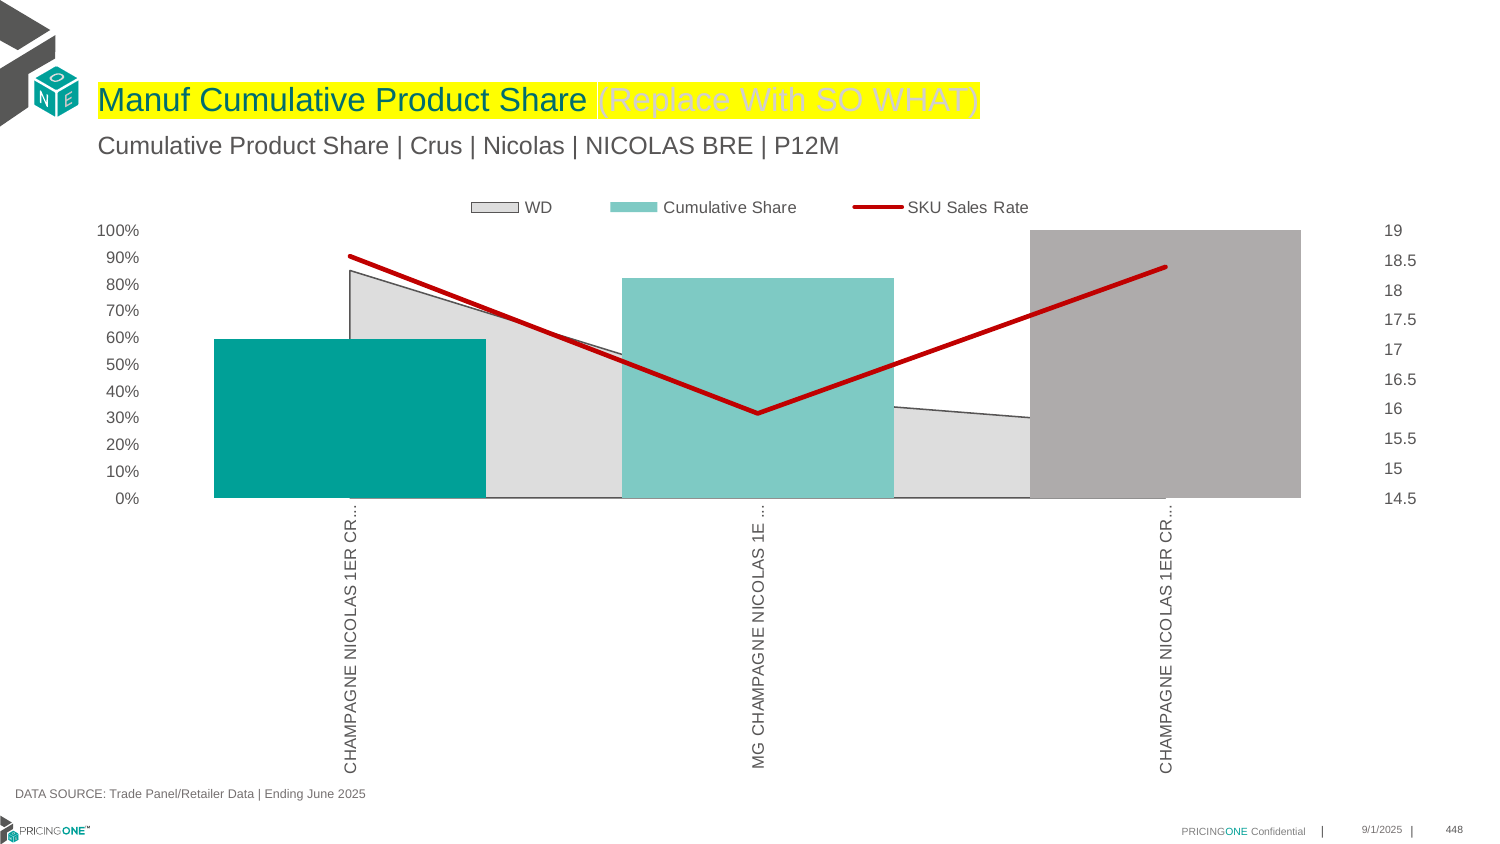

# Manuf Cumulative Product Share (Replace With SO WHAT)
Cumulative Product Share | Crus | Nicolas | NICOLAS BRE | P12M

### Chart

| Category | WD | Cumulative Share | SKU Sales Rate |
|---|---|---|---|
| CHAMPAGNE NICOLAS 1ER CRU BS 1CT X 750ML | 0.85 | 0.593010146561443 | 18.564705882352943 |
| MG CHAMPAGNE NICOLAS 1E CRU BS 1CT X 1500ML | 0.38 | 0.8203682826005261 | 15.921052631578947 |
| CHAMPAGNE NICOLAS 1ER CRU ETUI 1CT X 750ML | 0.26 | 1.0 | 18.384615384615383 |
DATA SOURCE: Trade Panel/Retailer Data | Ending June 2025

9/1/2025
448